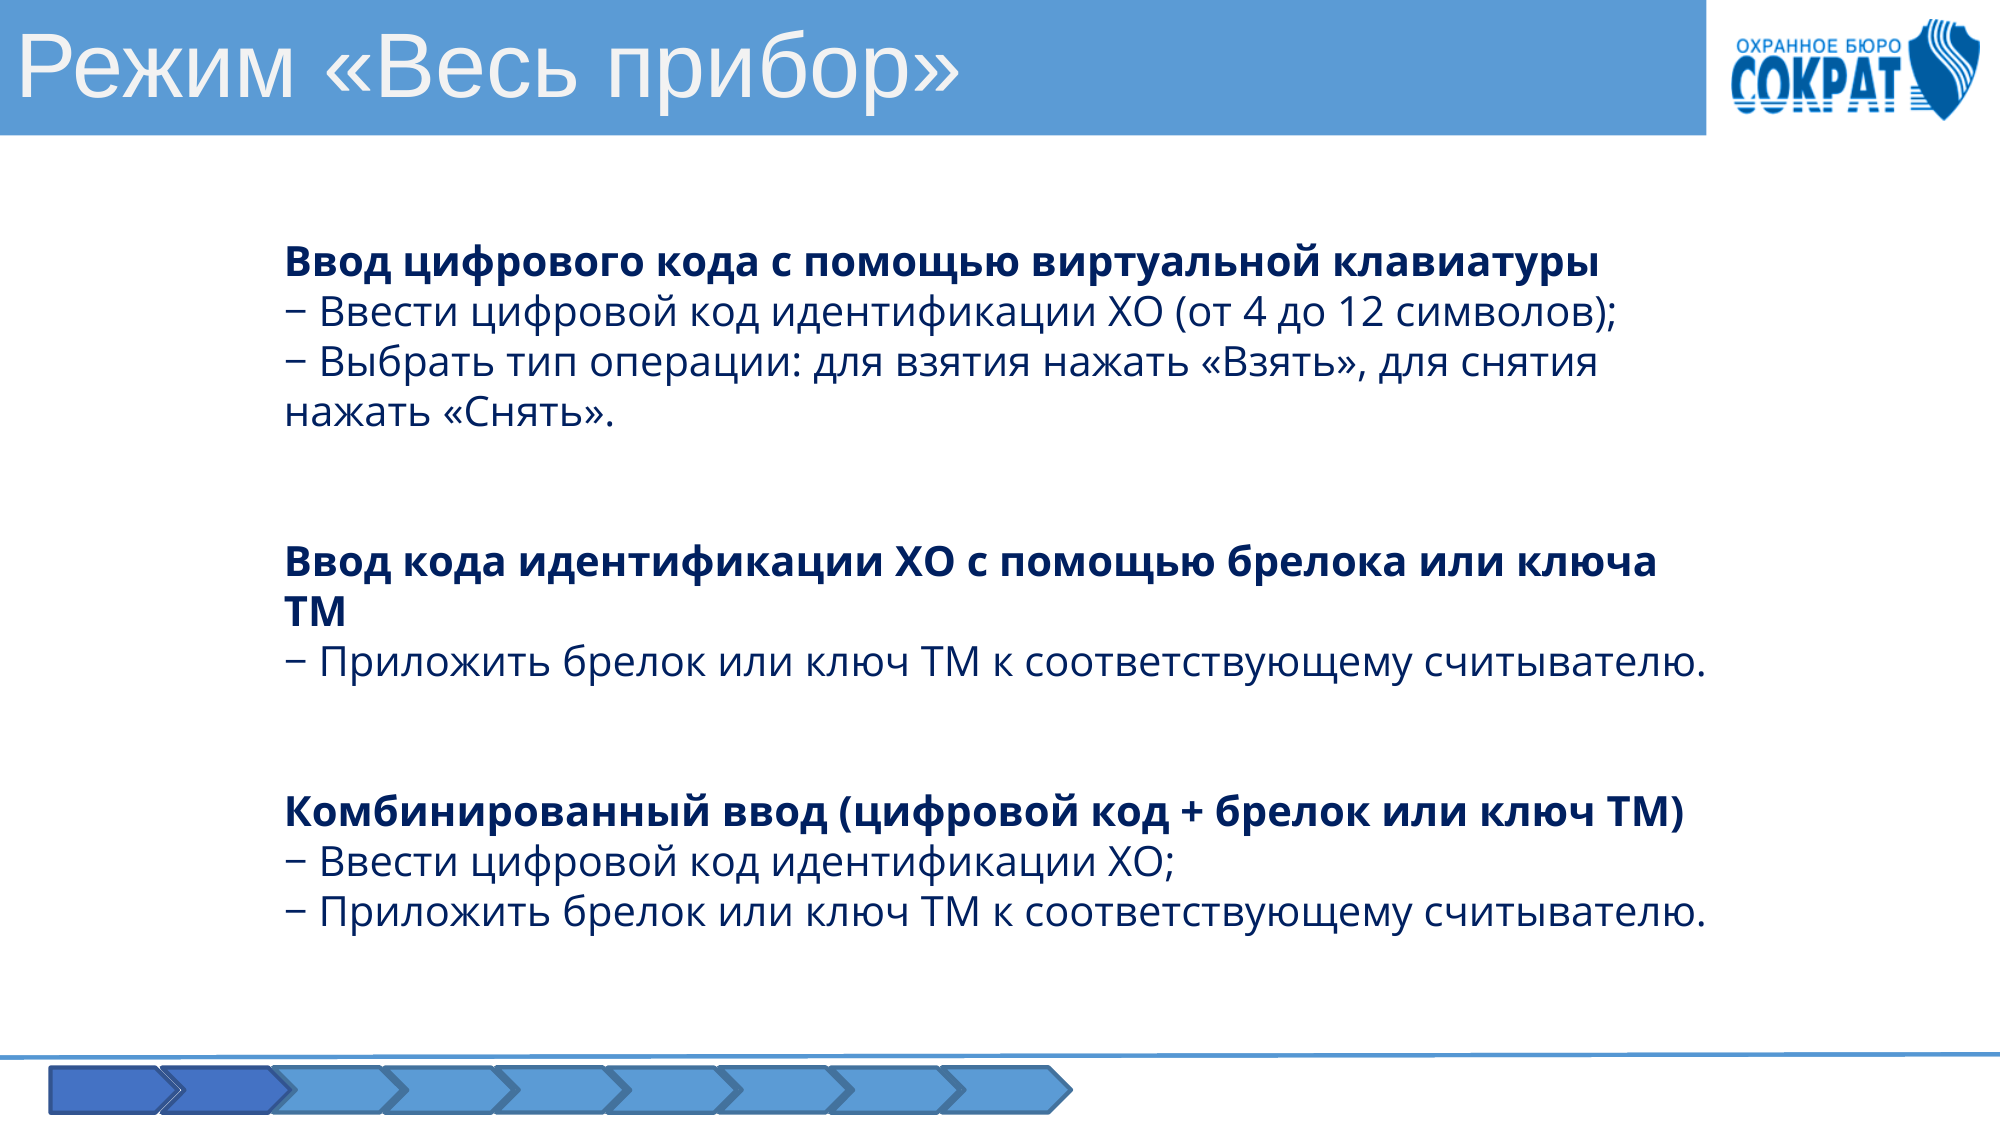

# Режим «Весь прибор»
Ввод цифрового кода с помощью виртуальной клавиатуры
− Ввести цифровой код идентификации ХО (от 4 до 12 символов);
− Выбрать тип операции: для взятия нажать «Взять», для снятия
нажать «Снять».

Ввод кода идентификации ХО с помощью брелока или ключа TM
− Приложить брелок или ключ TM к соответствующему считывателю.

Комбинированный ввод (цифровой код + брелок или ключ TM)
− Ввести цифровой код идентификации ХО;
− Приложить брелок или ключ TM к соответствующему считывателю.